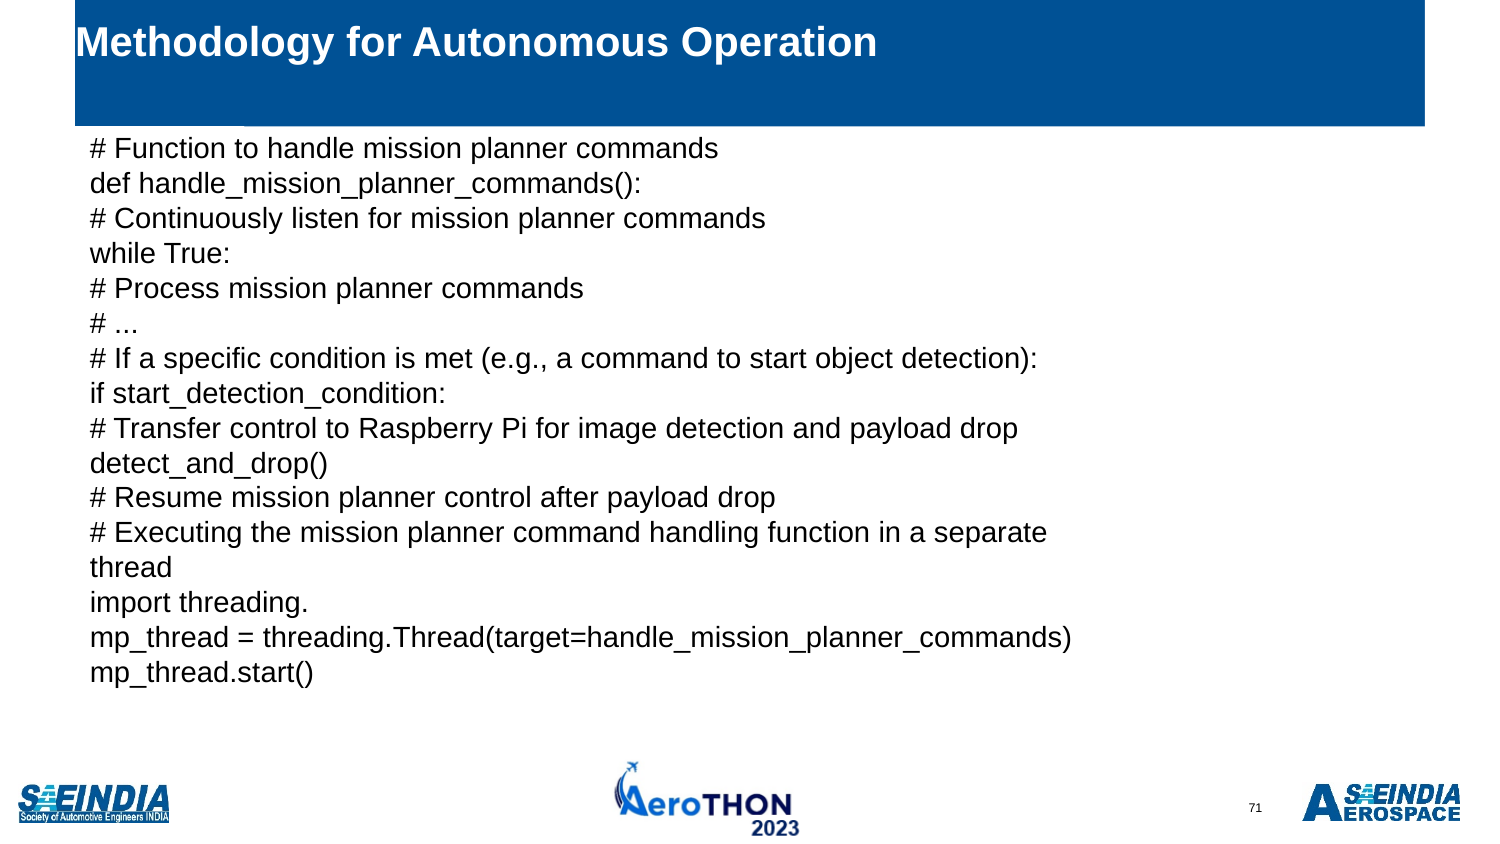

# Methodology for Autonomous Operation
# Function to handle mission planner commands
def handle_mission_planner_commands():
# Continuously listen for mission planner commands
while True:
# Process mission planner commands
# ...
# If a specific condition is met (e.g., a command to start object detection):
if start_detection_condition:
# Transfer control to Raspberry Pi for image detection and payload drop
detect_and_drop()
# Resume mission planner control after payload drop
# Executing the mission planner command handling function in a separate
thread
import threading.
mp_thread = threading.Thread(target=handle_mission_planner_commands)
mp_thread.start()
71